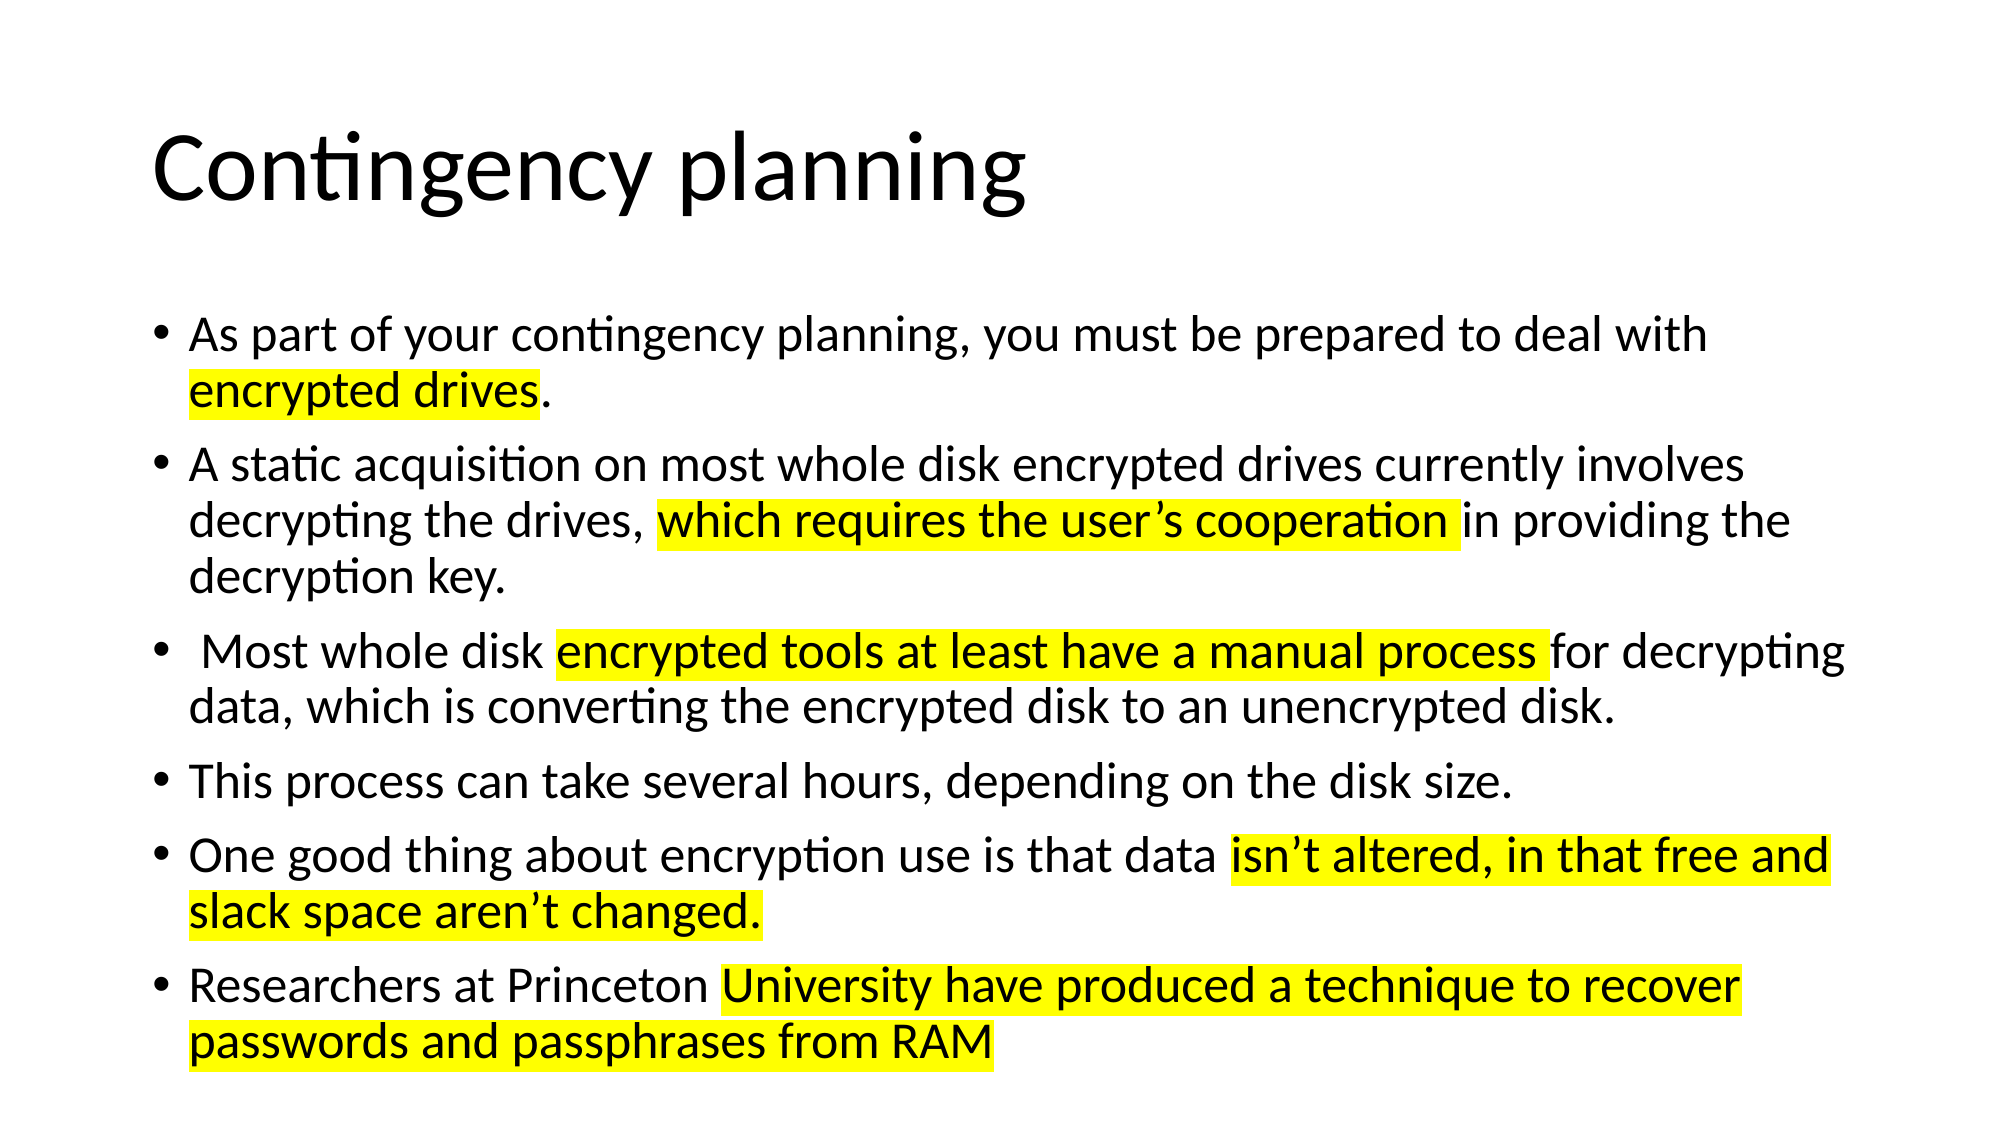

# Contingency planning
As part of your contingency planning, you must be prepared to deal with encrypted drives.
A static acquisition on most whole disk encrypted drives currently involves decrypting the drives, which requires the user’s cooperation in providing the decryption key.
 Most whole disk encrypted tools at least have a manual process for decrypting data, which is converting the encrypted disk to an unencrypted disk.
This process can take several hours, depending on the disk size.
One good thing about encryption use is that data isn’t altered, in that free and slack space aren’t changed.
Researchers at Princeton University have produced a technique to recover passwords and passphrases from RAM